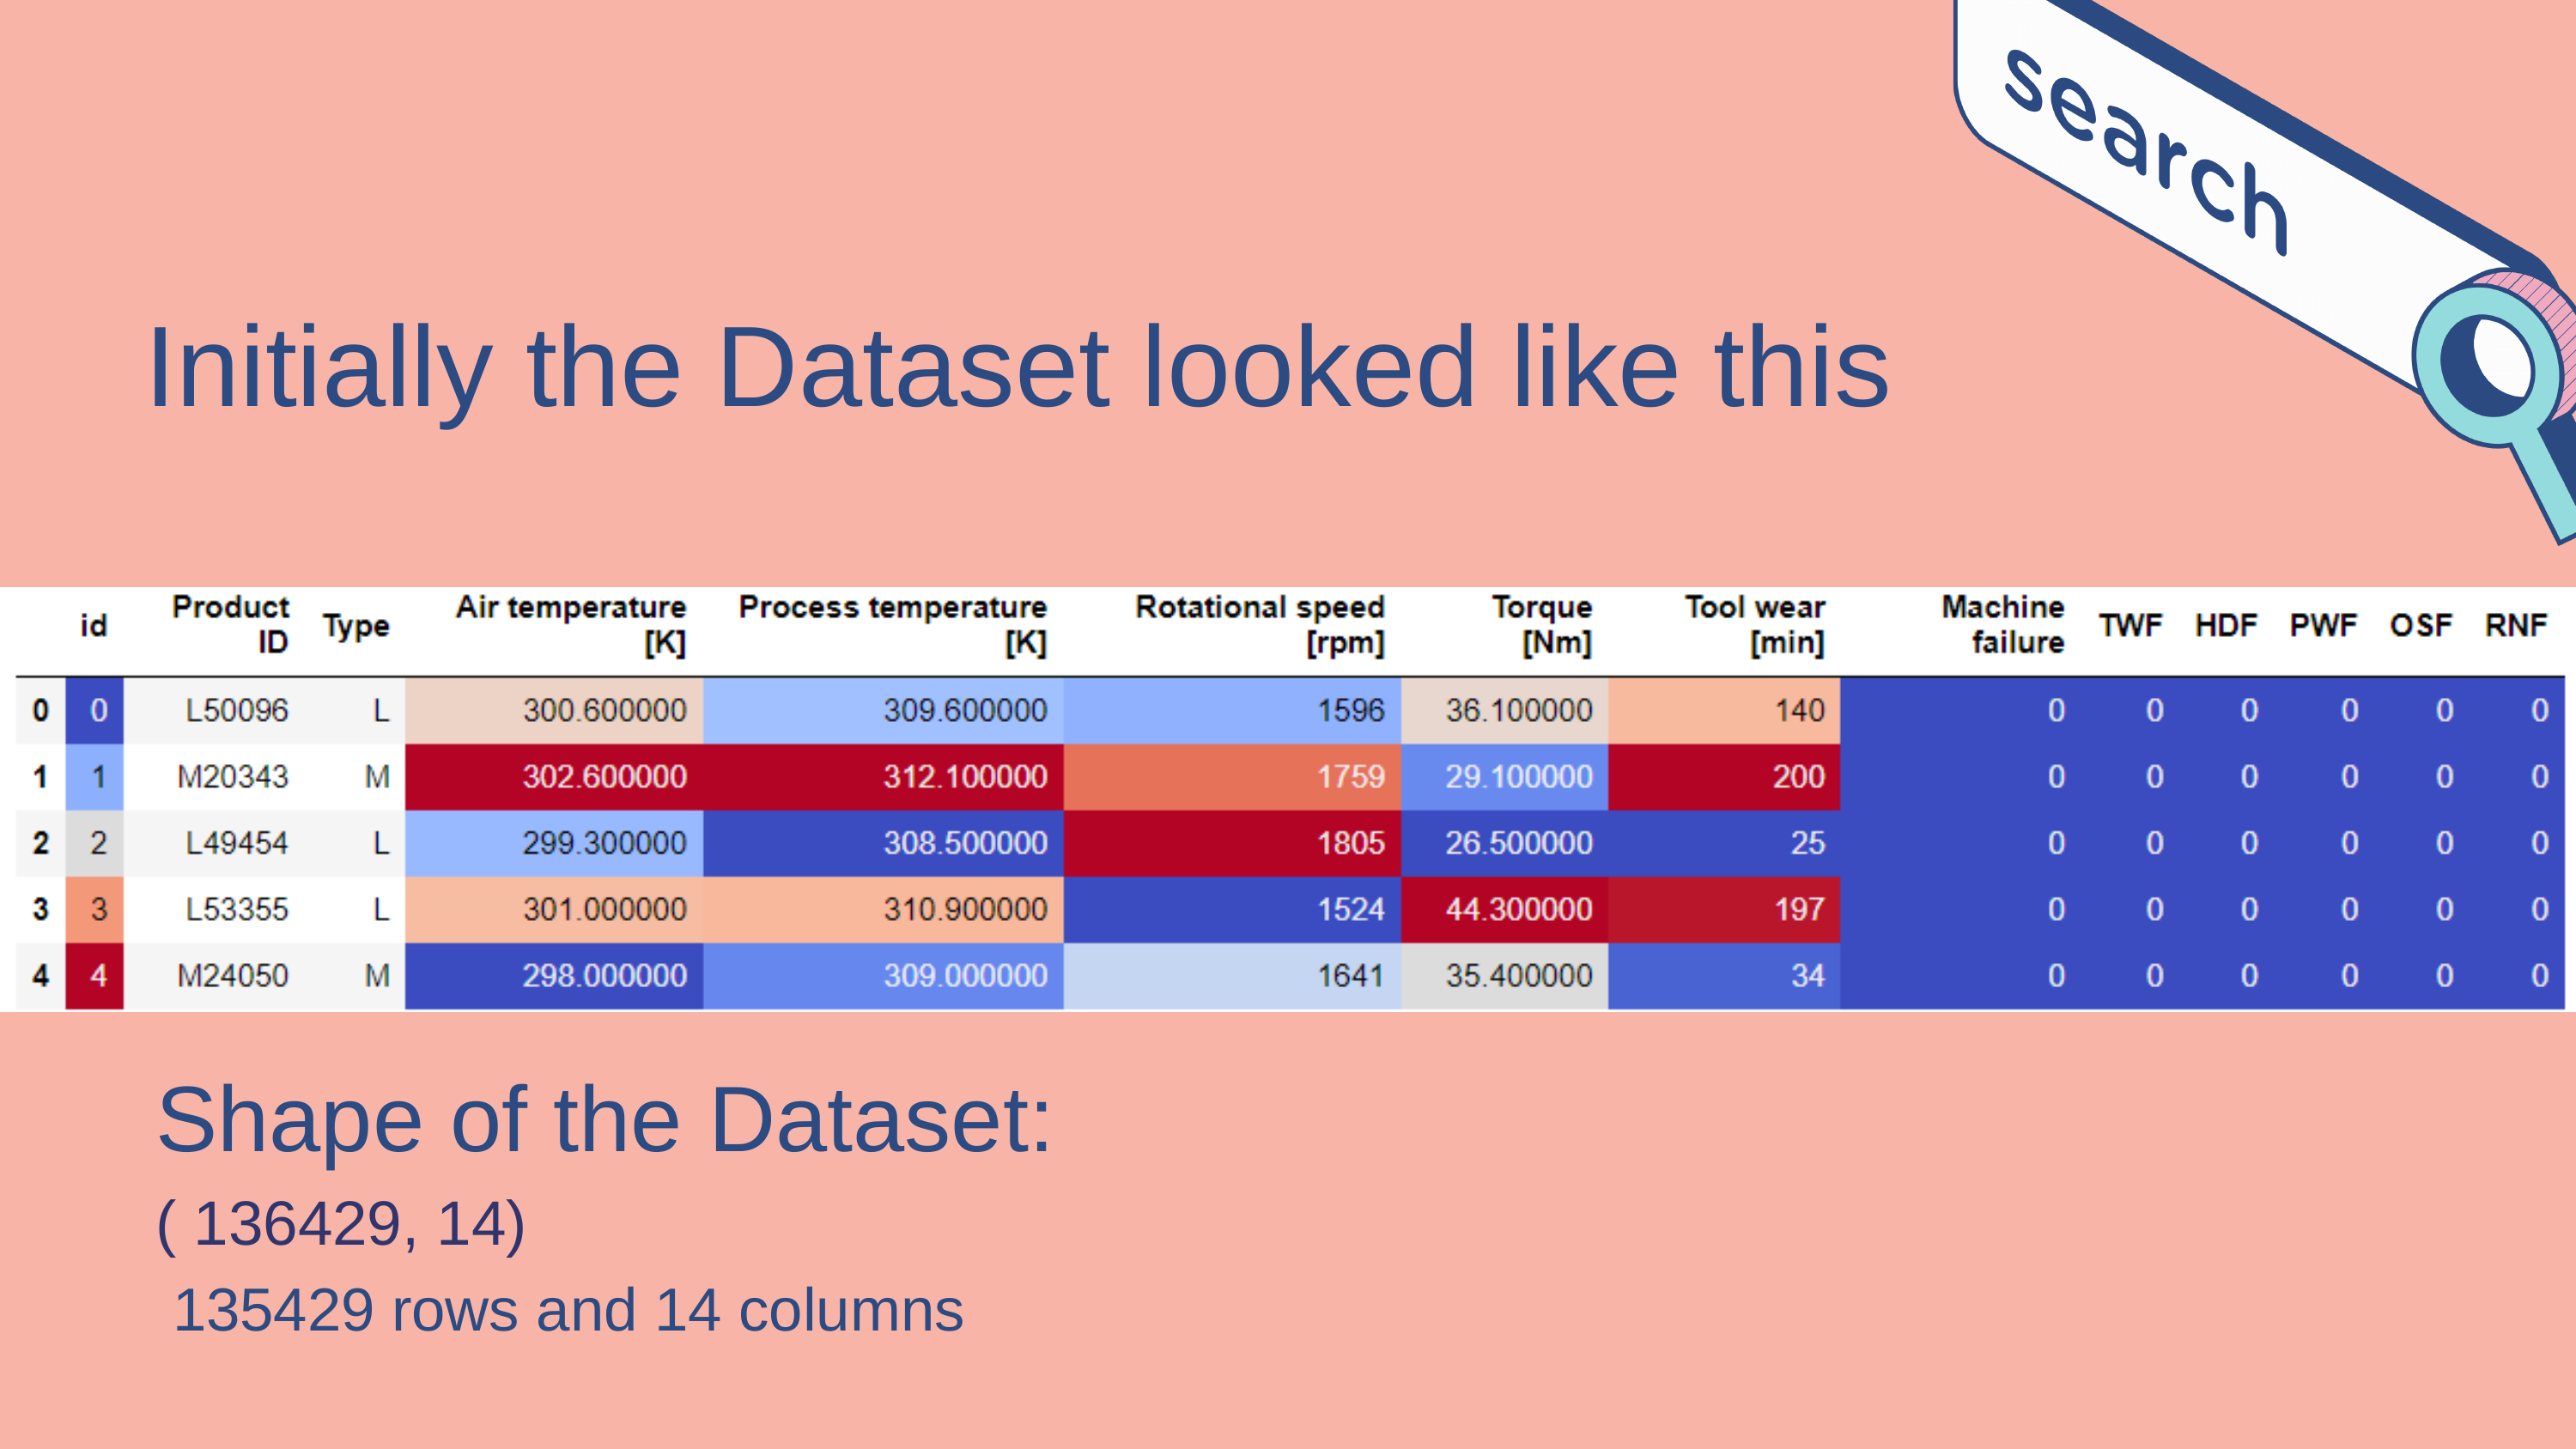

Initially the Dataset looked like this

Shape of the Dataset:
( 136429, 14)
 135429 rows and 14 columns